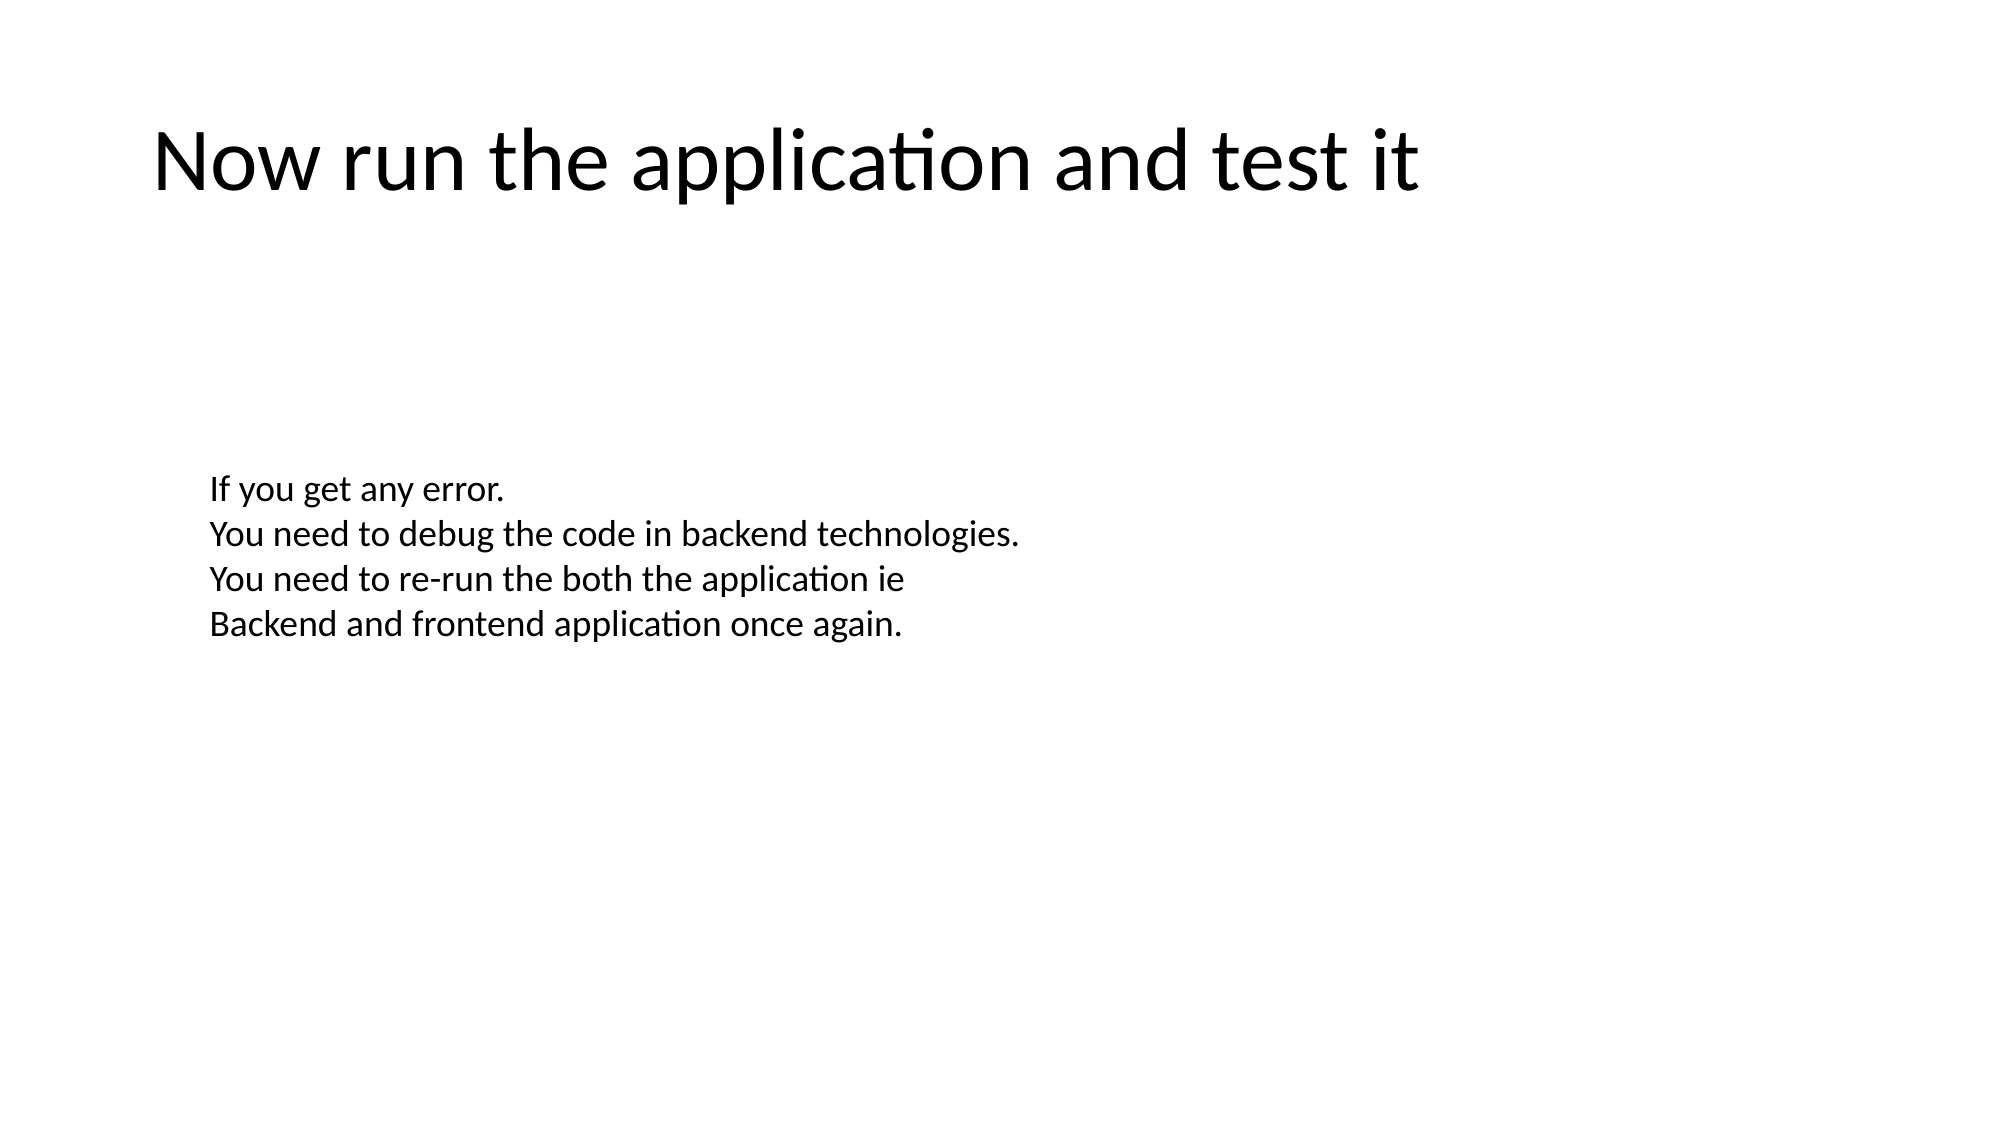

# Now run the application and test it
If you get any error.
You need to debug the code in backend technologies.
You need to re-run the both the application ie
Backend and frontend application once again.